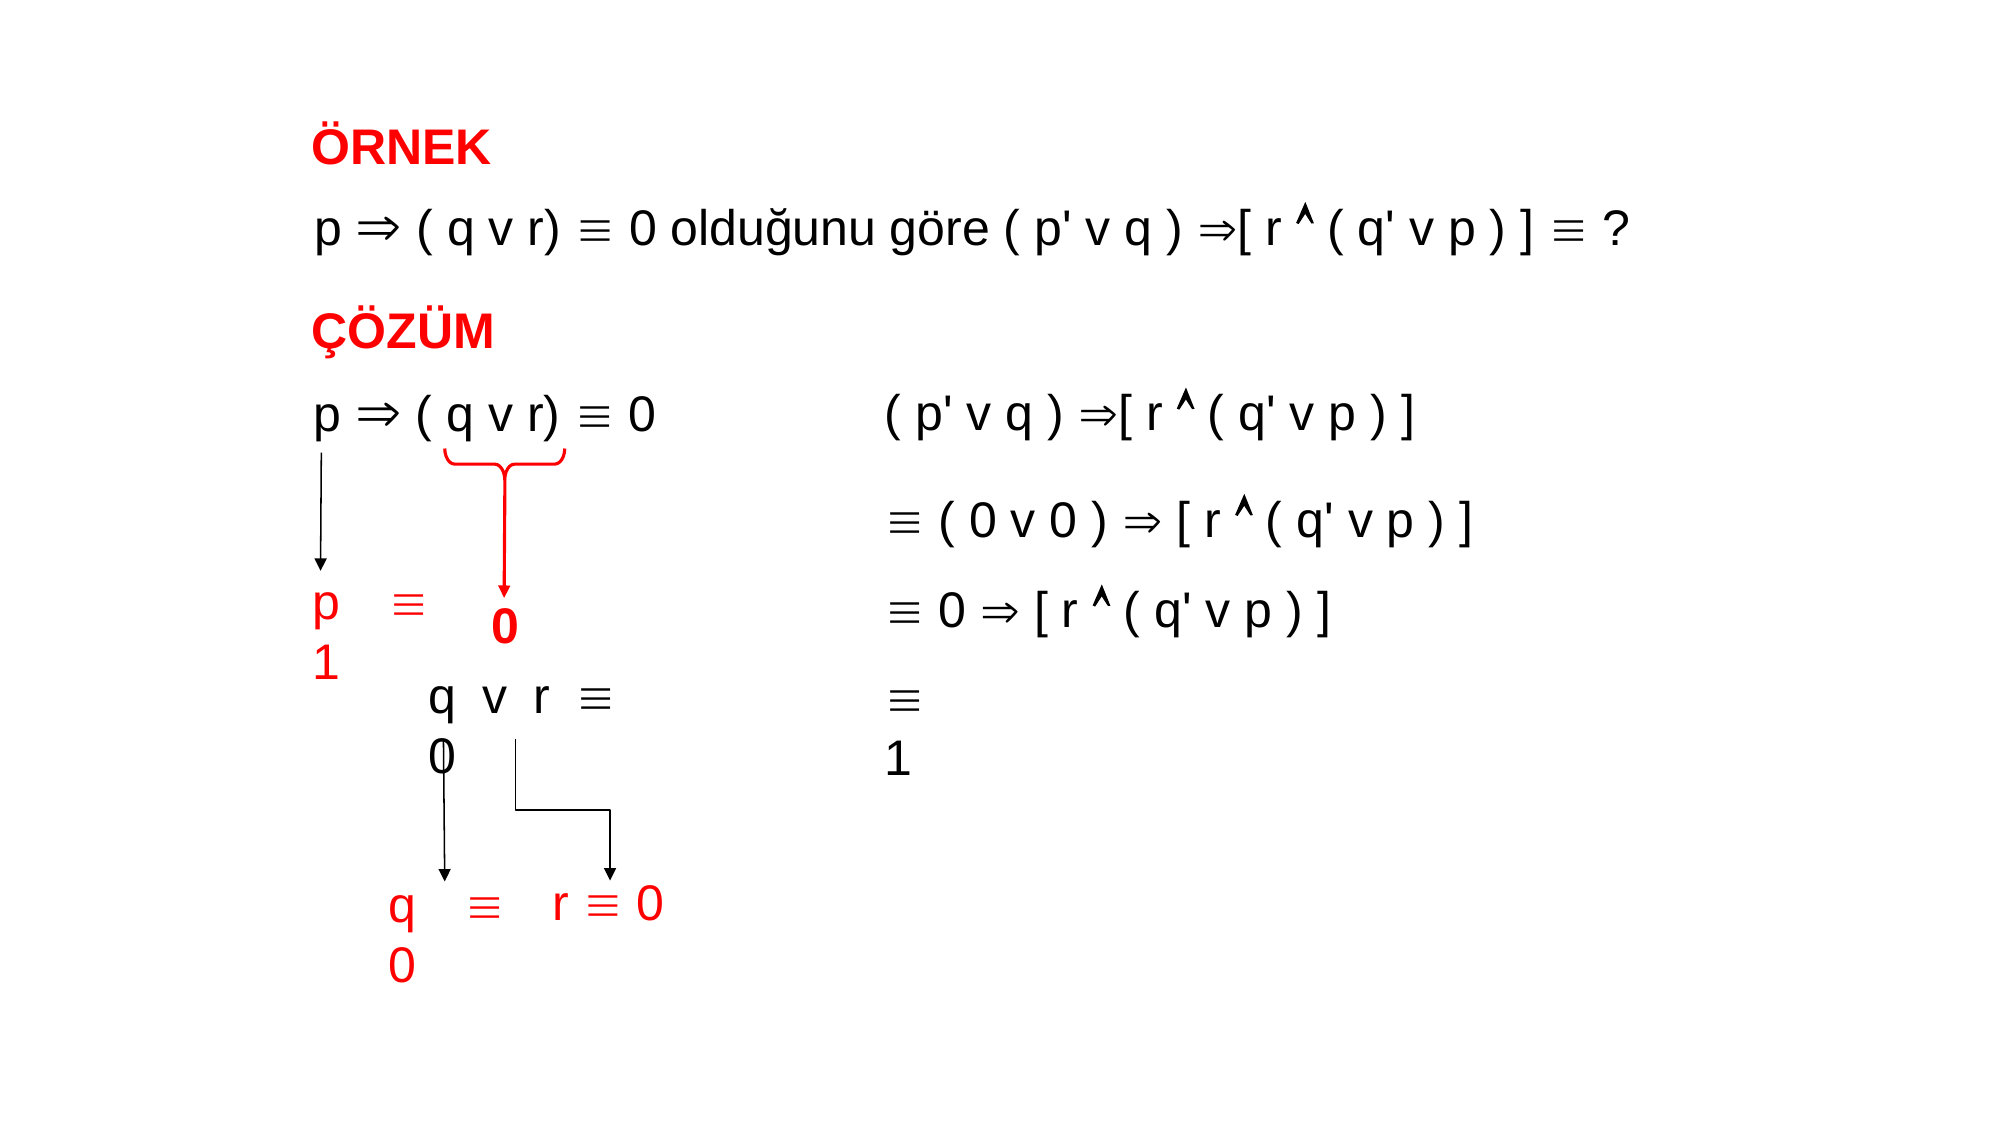

ÖRNEK
p ⇒ ( q v r) ≡ 0 olduğunu göre ( p' v q ) ⇒[ r ∧ ( q' v p ) ] ≡ ?
ÇÖZÜM
p ⇒ ( q v r) ≡ 0
( p' v q ) ⇒[ r ∧ ( q' v p ) ]

≡ ( 0 v 0 ) ⇒ [ r ∧ ( q' v p ) ]
p ≡ 1
≡ 0 ⇒ [ r ∧ ( q' v p ) ]
0
q v r ≡ 0
≡ 1

r ≡ 0
q ≡ 0